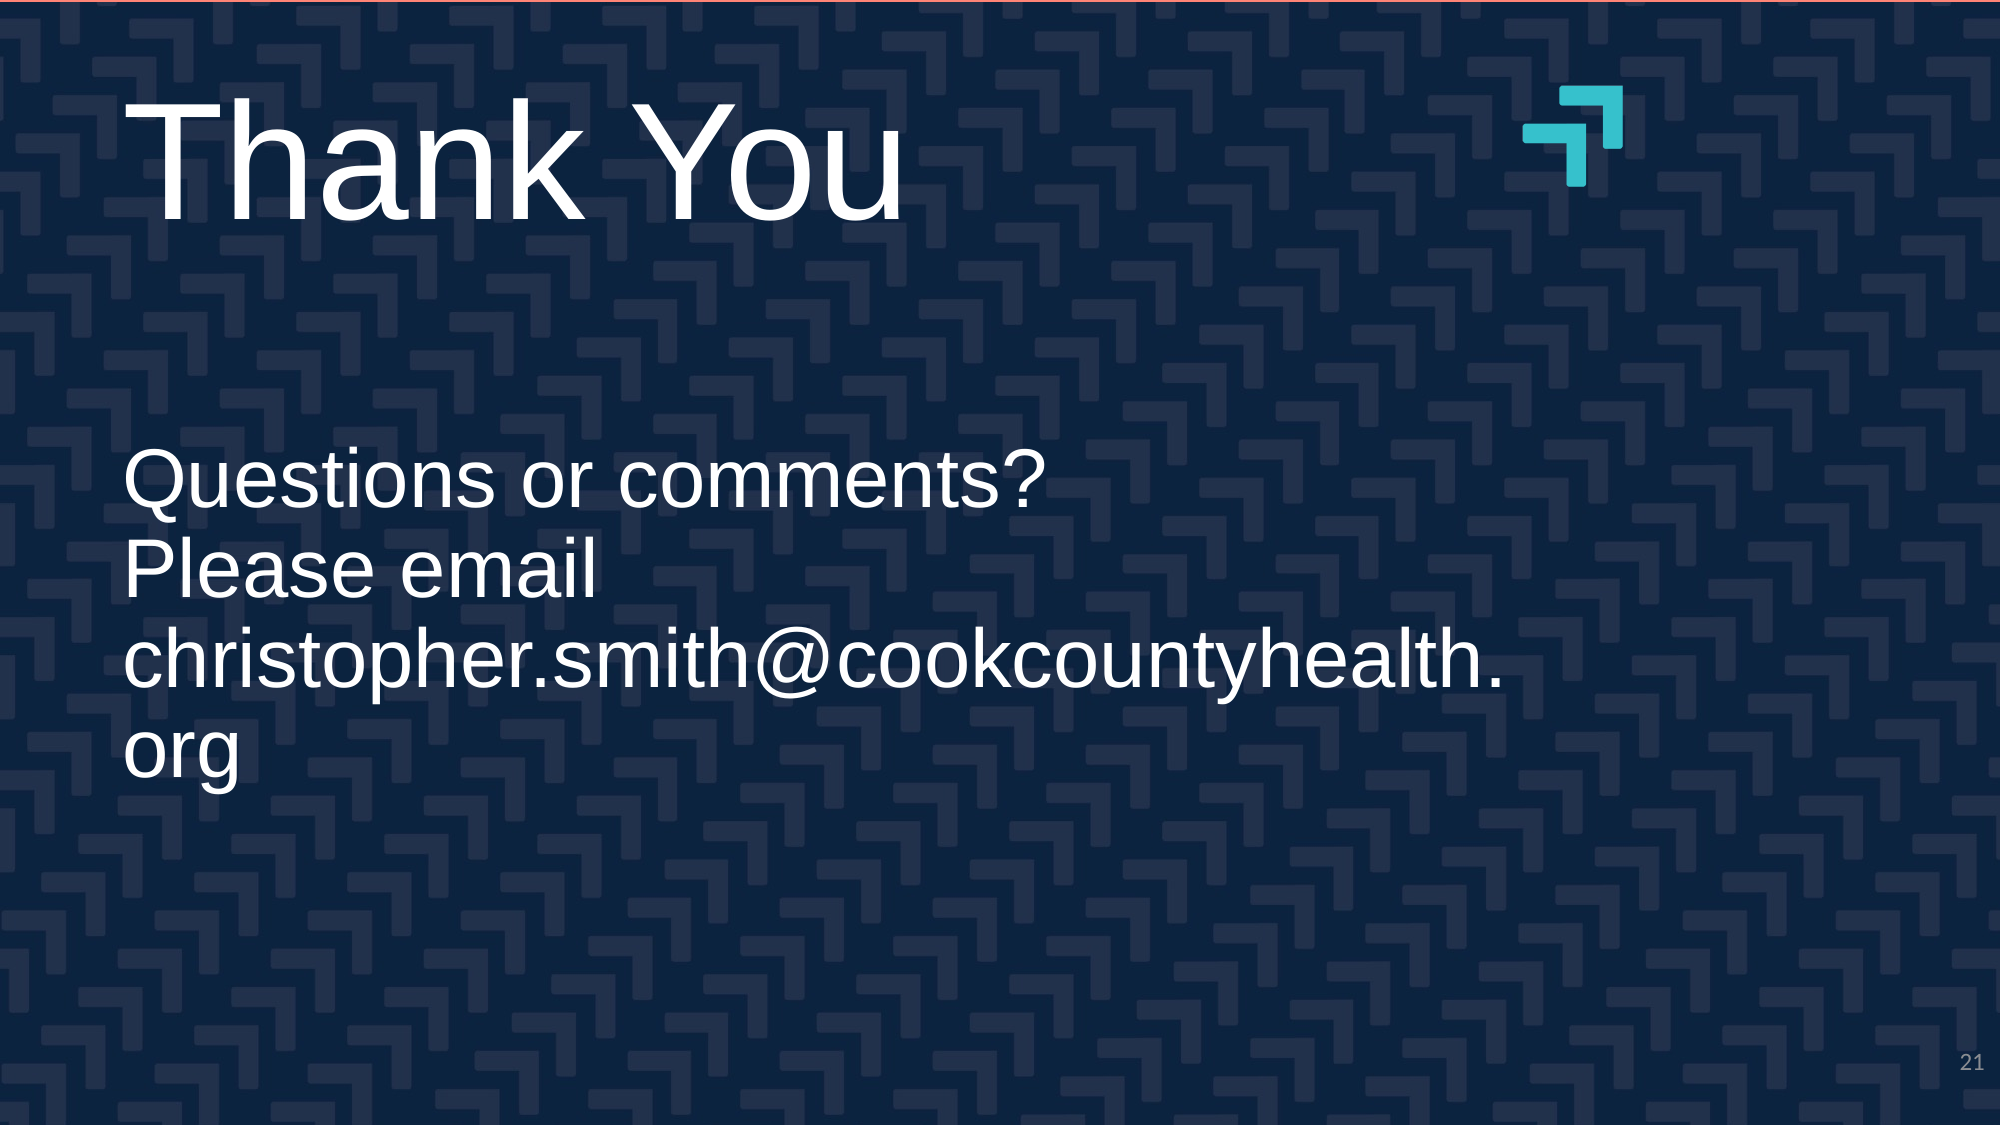

# Thank You Questions or comments? Please email christopher.smith@cookcountyhealth.org
21